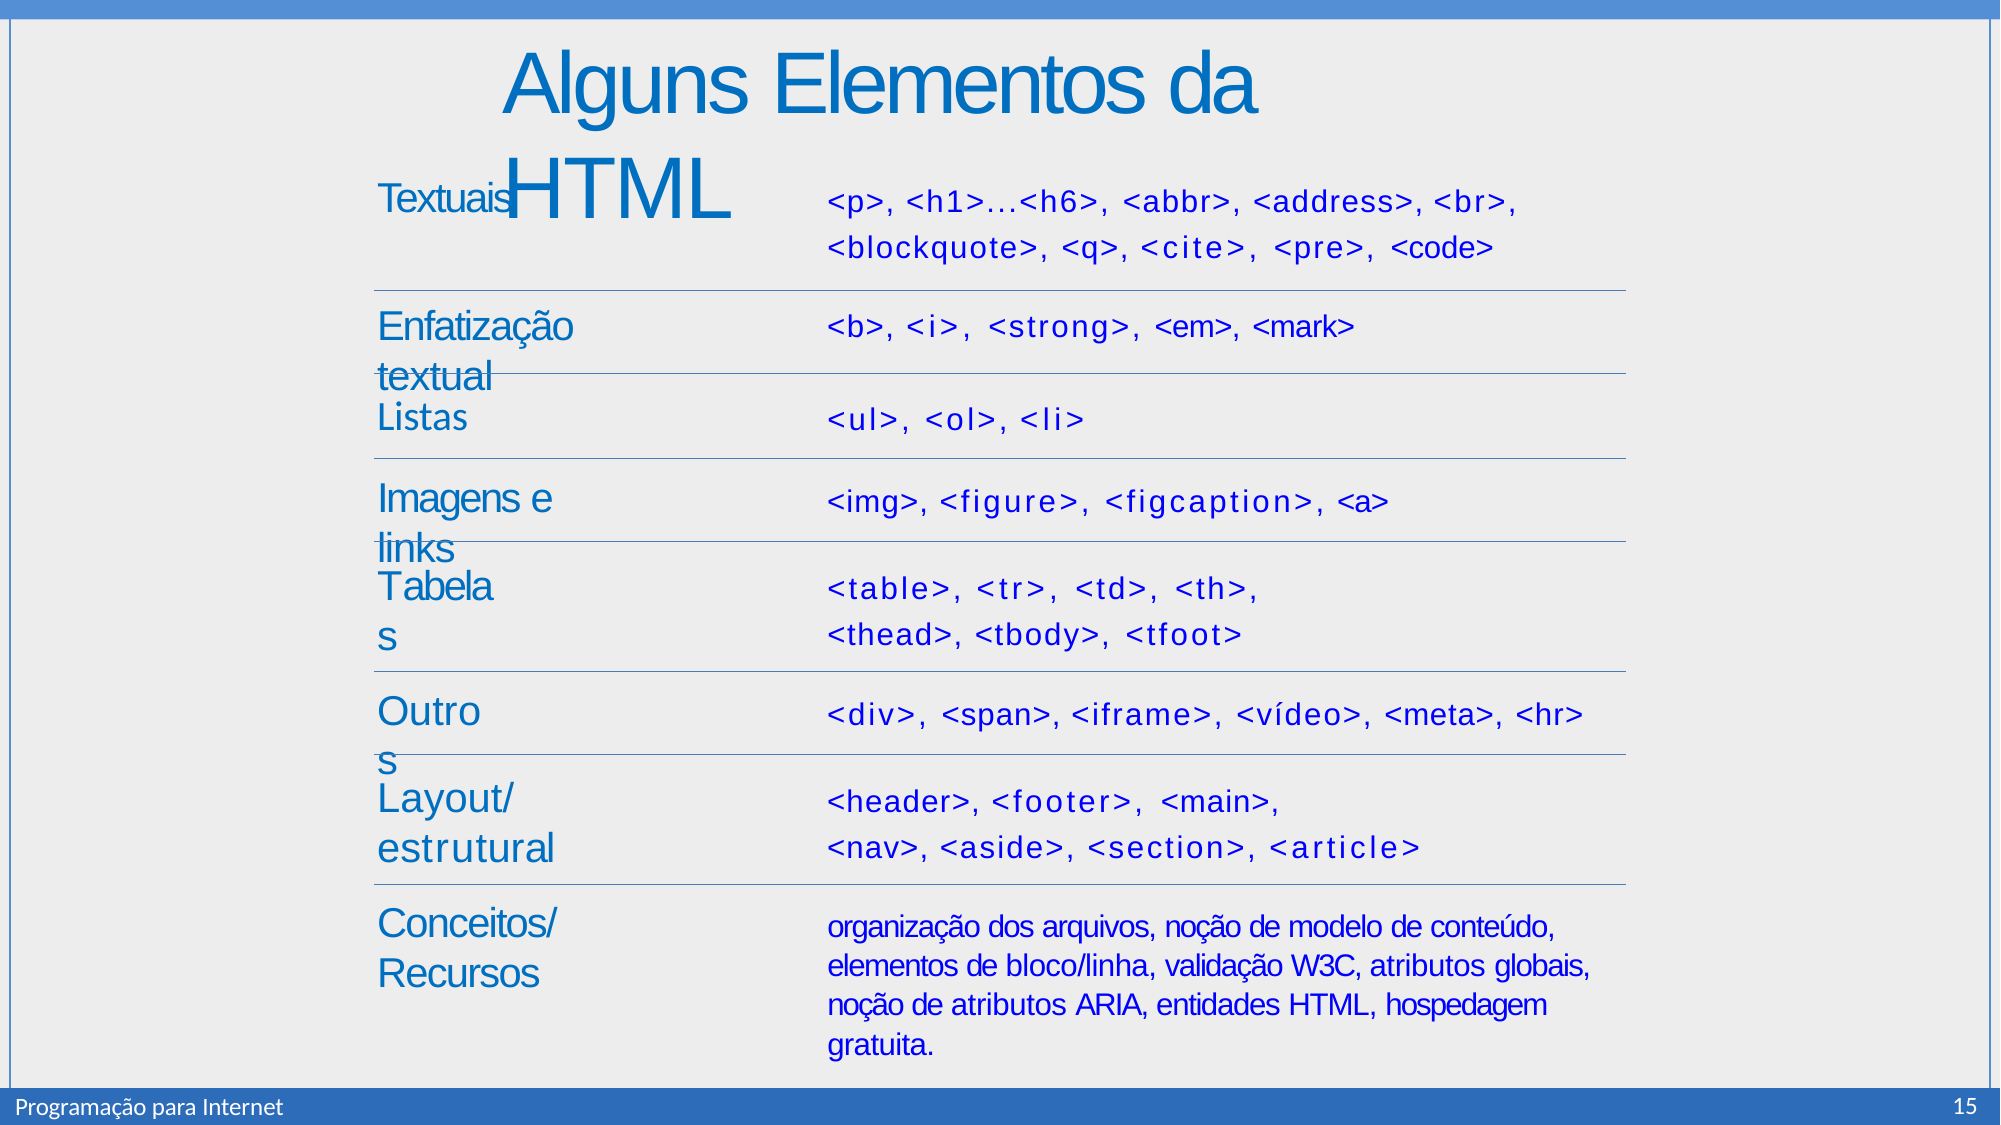

# Alguns Elementos da HTML
Textuais

Enfatização textual
<p>, <h1>...<h6>, <abbr>, <address>, <br>,
<blockquote>, <q>, <cite>, <pre>, <code>

<b>, <i>, <strong>, <em>, <mark>

Listas
<ul>, <ol>, <li>

Imagens e links
<img>, <figure>, <figcaption>, <a>

Tabelas
<table>, <tr>, <td>, <th>,
<thead>, <tbody>, <tfoot>

Outros
<div>, <span>, <iframe>, <vídeo>, <meta>, <hr>

Layout/estrutural
<header>, <footer>, <main>,
<nav>, <aside>, <section>, <article>

Conceitos/Recursos
organização dos arquivos, noção de modelo de conteúdo,  elementos de bloco/linha, validação W3C, atributos globais,  noção de atributos ARIA, entidades HTML, hospedagem gratuita.
15
Programação para Internet